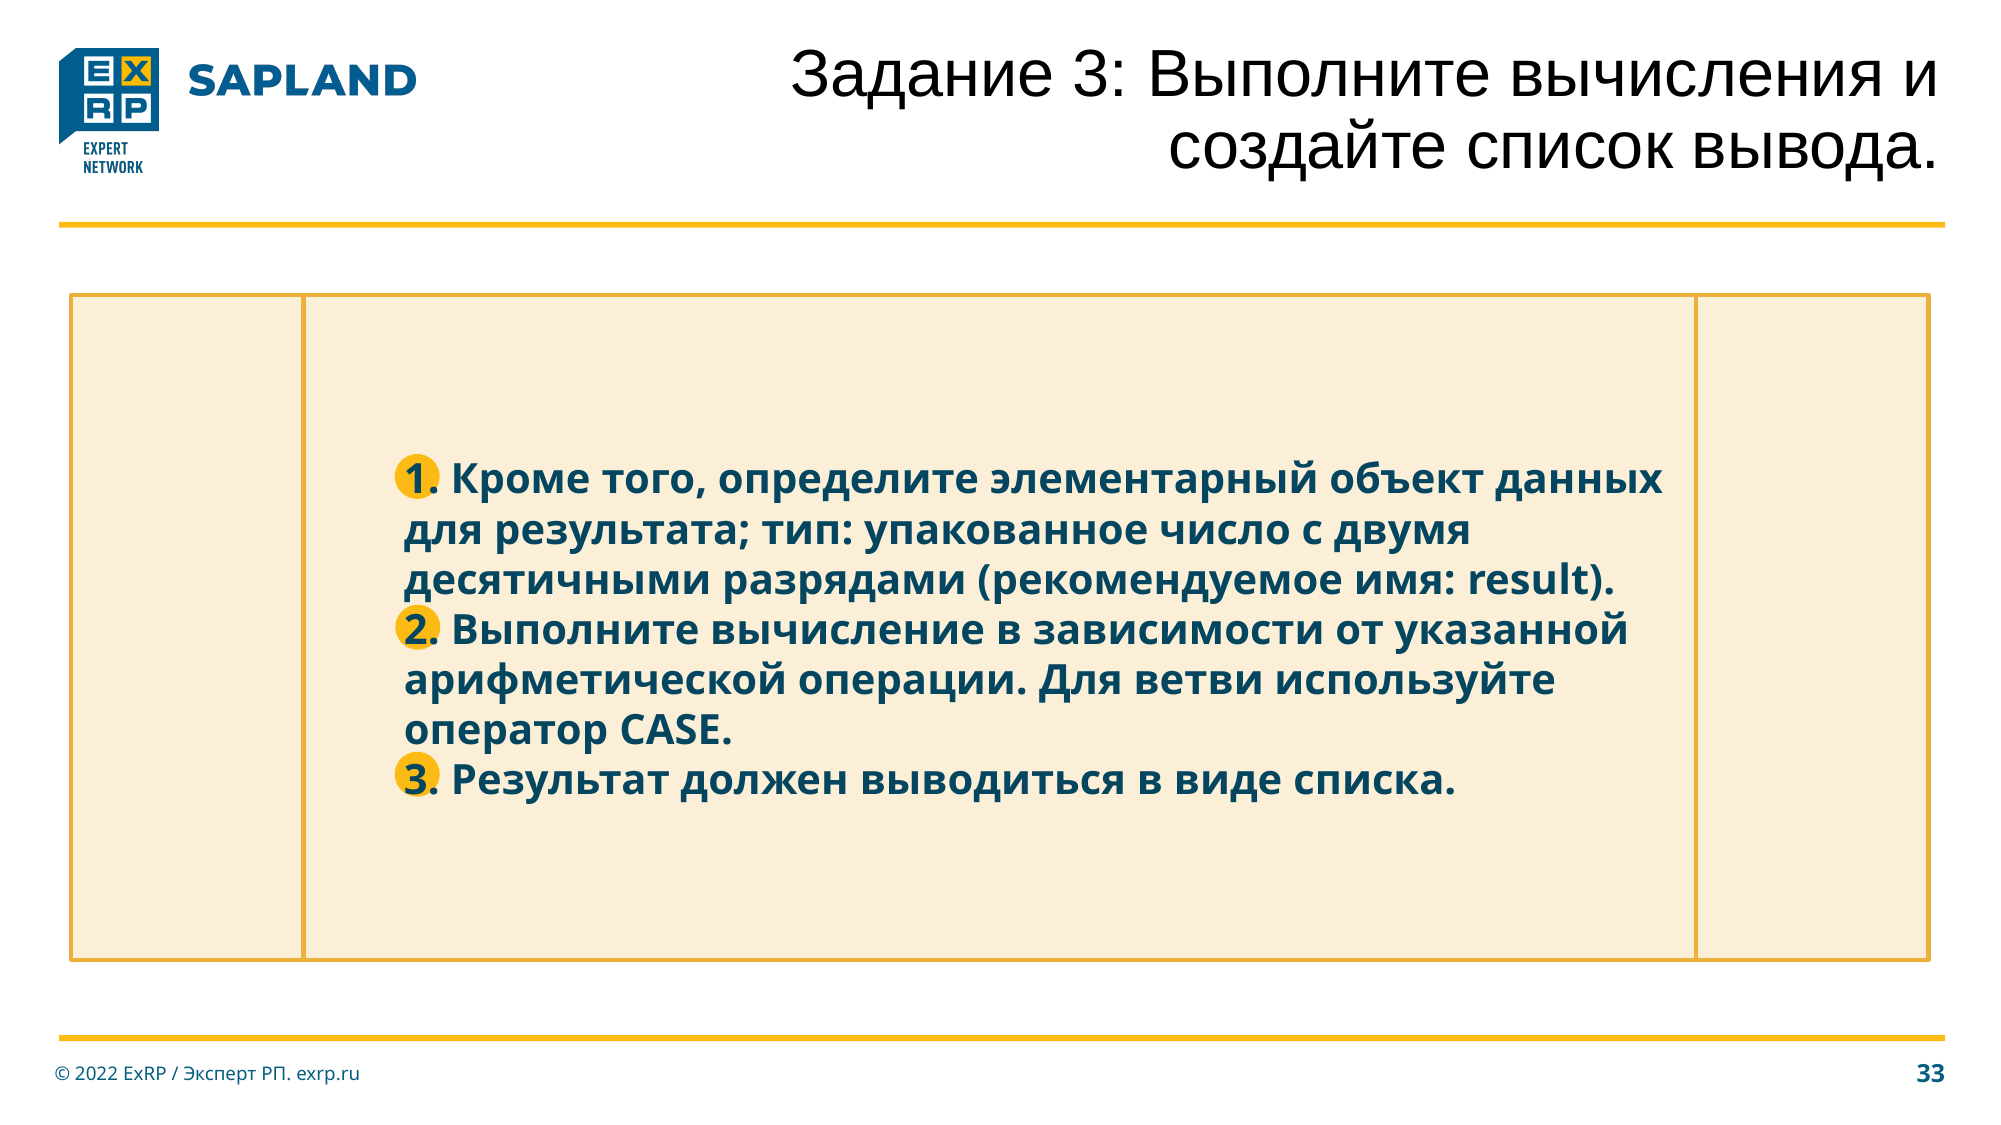

# Задание 3: Выполните вычисления и создайте список вывода.

1. Кроме того, определите элементарный объект данных для результата; тип: упакованное число с двумя десятичными разрядами (рекомендуемое имя: result).
2. Выполните вычисление в зависимости от указанной арифметической операции. Для ветви используйте оператор CASE.
3. Результат должен выводиться в виде списка.

© 2022 ExRP / Эксперт РП. exrp.ru
33